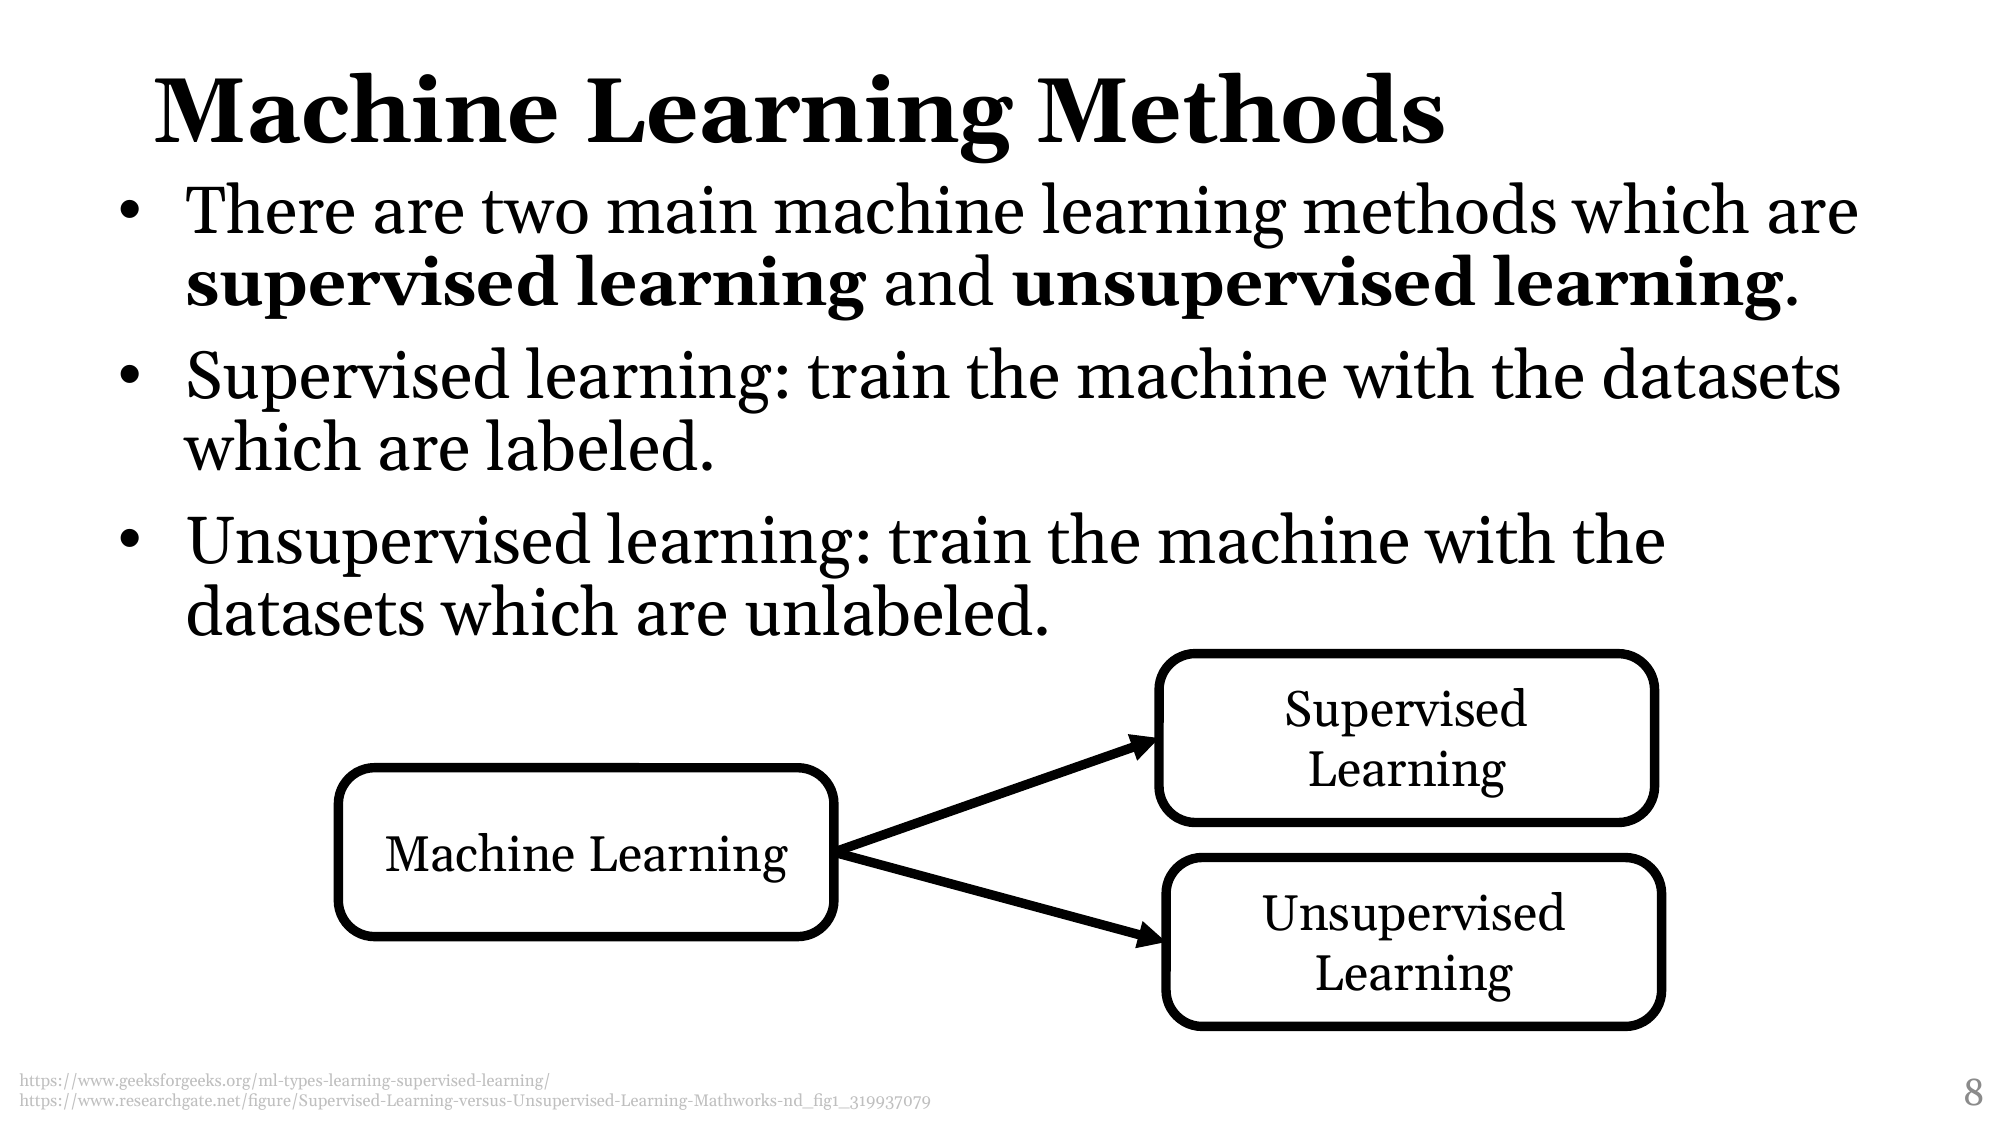

# Machine Learning Methods
There are two main machine learning methods which are supervised learning and unsupervised learning.
Supervised learning: train the machine with the datasets which are labeled.
Unsupervised learning: train the machine with the datasets which are unlabeled.

Supervised Learning

Machine Learning

Unsupervised Learning
8
https://www.geeksforgeeks.org/ml-types-learning-supervised-learning/
https://www.researchgate.net/figure/Supervised-Learning-versus-Unsupervised-Learning-Mathworks-nd_fig1_319937079